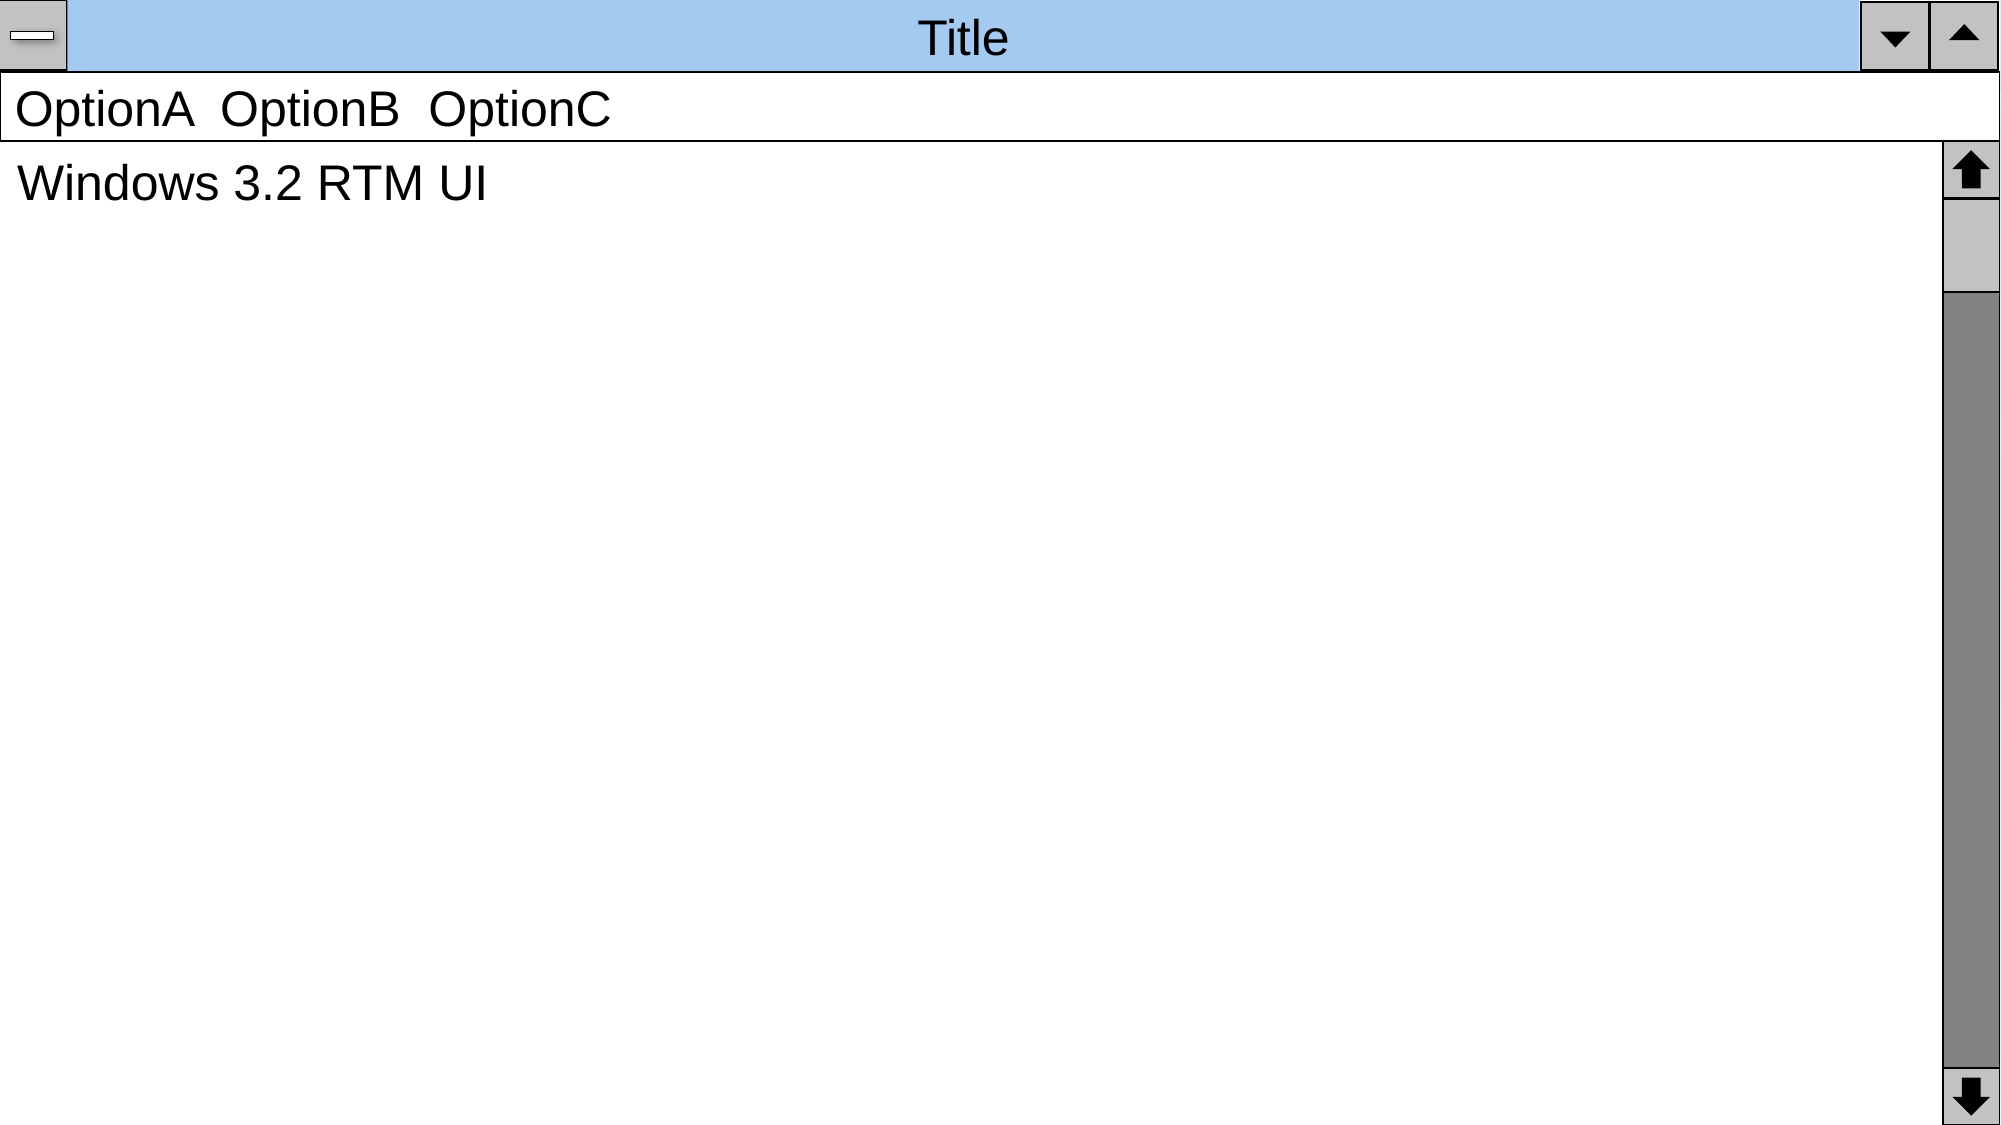

Title

OptionA  OptionB  OptionC

Windows 3.2 RTM UI